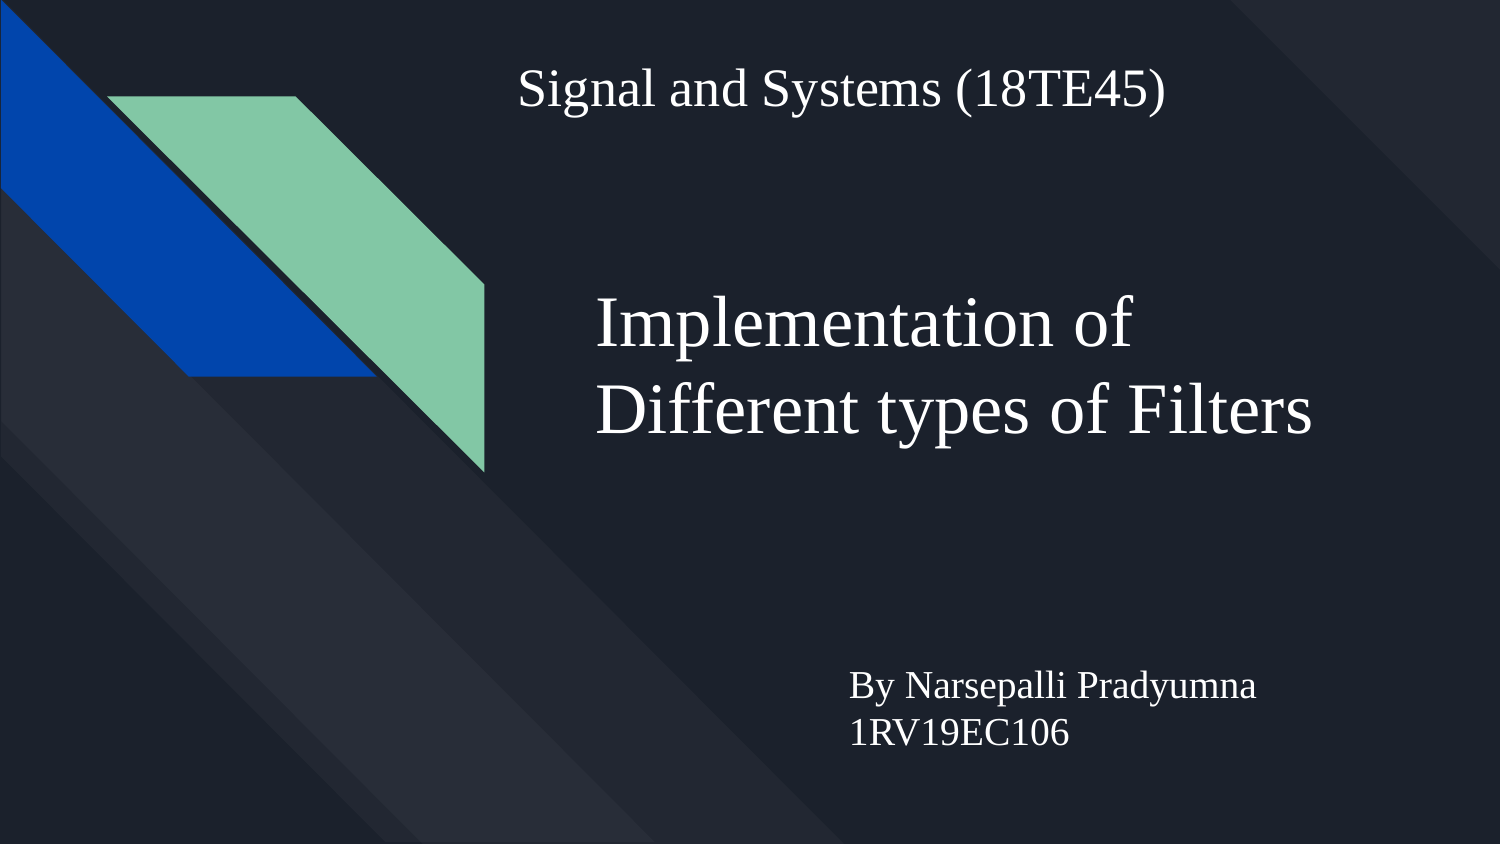

Signal and Systems (18TE45)
# Implementation of Different types of Filters
By Narsepalli Pradyumna
1RV19EC106